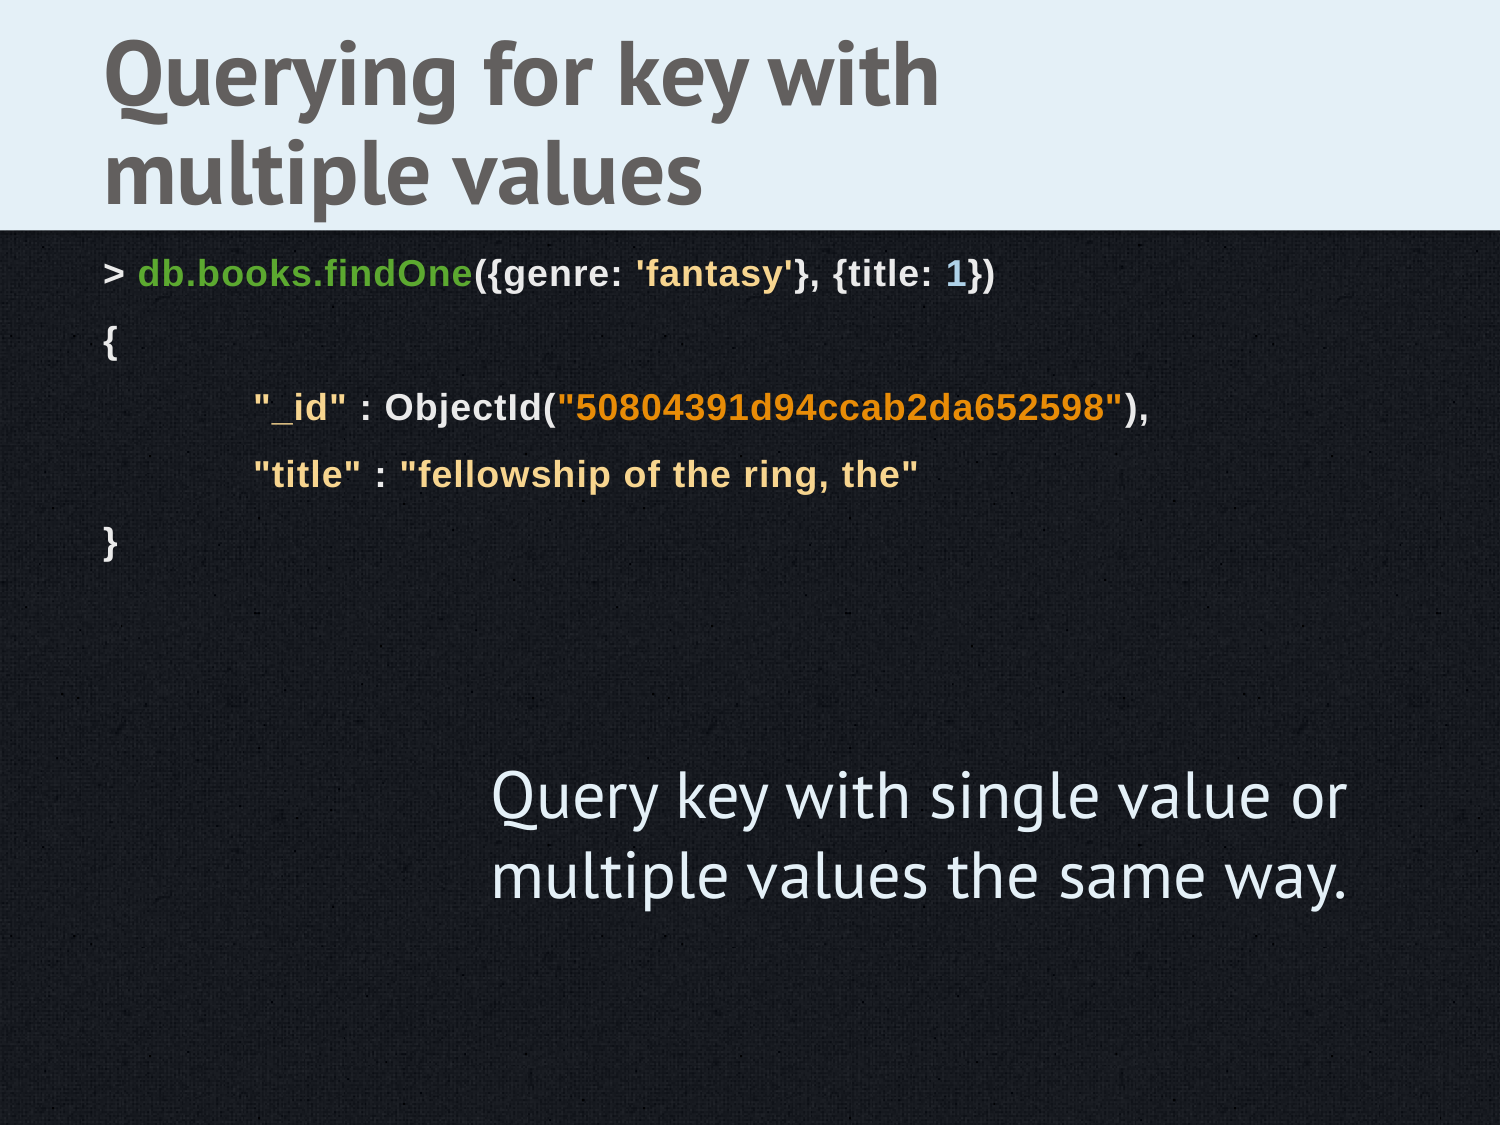

# Querying for key with multiple values
> db.books.findOne({genre: 'fantasy'}, {title: 1})
{
	"_id" : ObjectId("50804391d94ccab2da652598"),
	"title" : "fellowship of the ring, the"
}
Query key with single value or multiple values the same way.